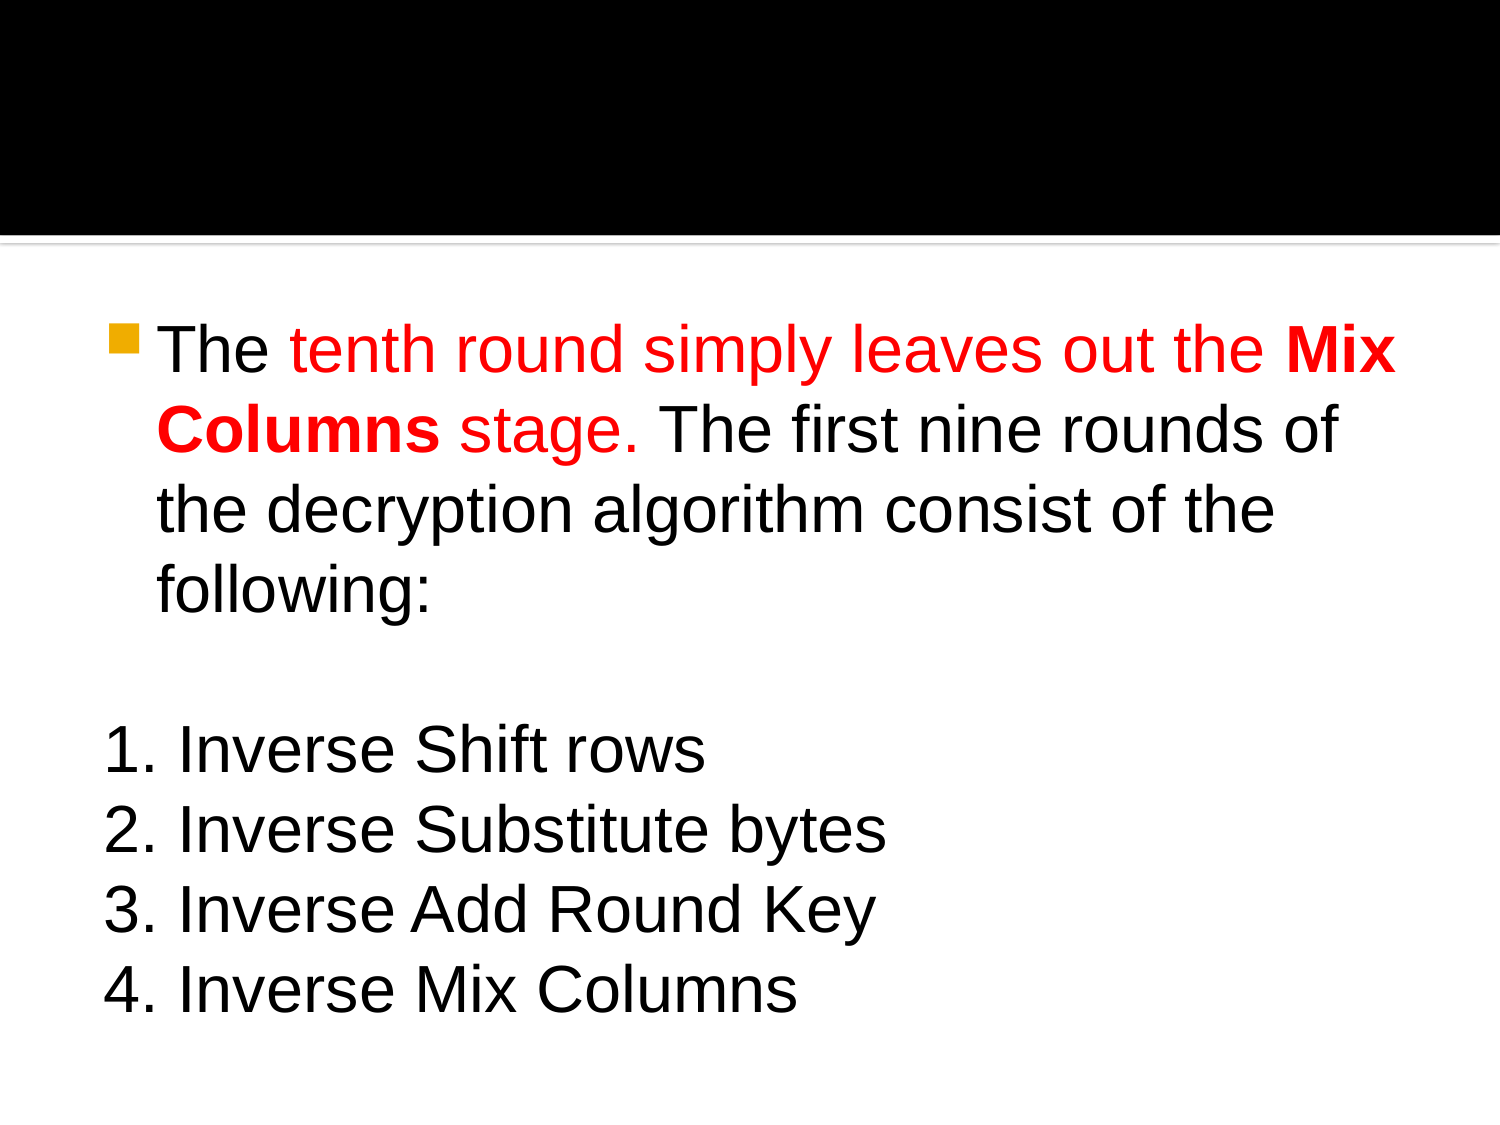

#
The tenth round simply leaves out the Mix Columns stage. The first nine rounds of the decryption algorithm consist of the following:

1. Inverse Shift rows
2. Inverse Substitute bytes
3. Inverse Add Round Key
4. Inverse Mix Columns